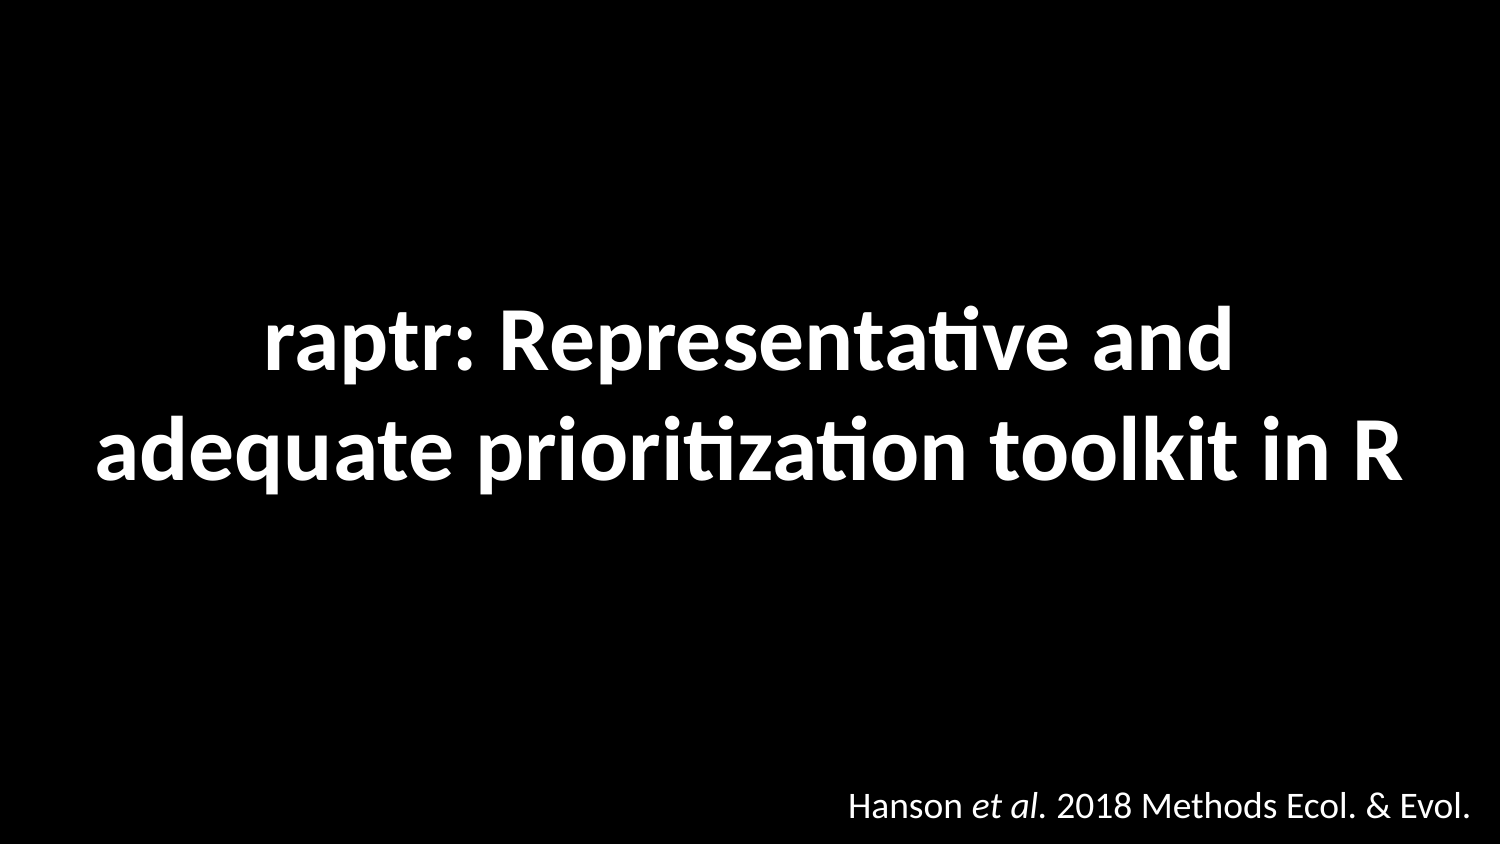

# raptr: Representative and adequate prioritization toolkit in R
 Hanson et al. 2018 Methods Ecol. & Evol.